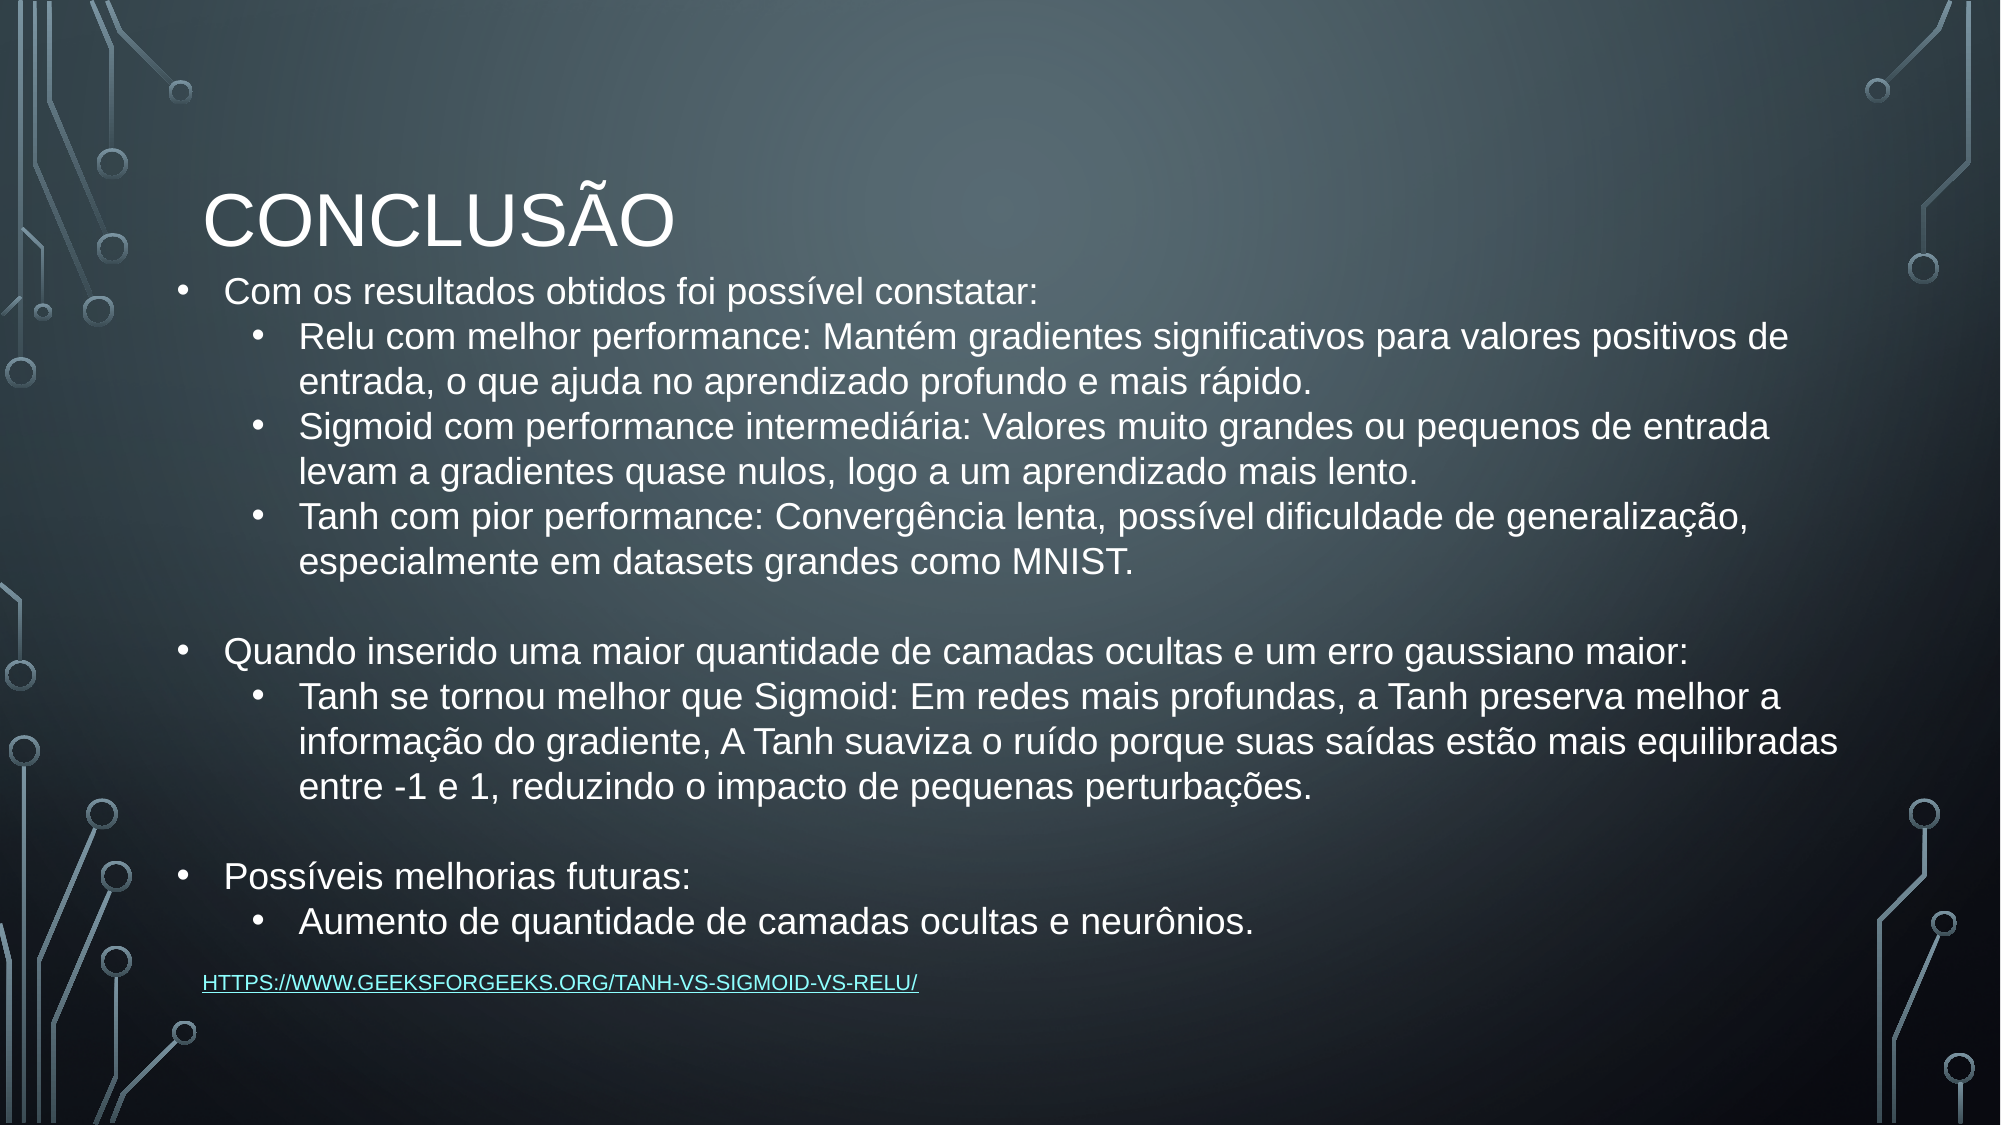

# CONCLUSÃO
Com os resultados obtidos foi possível constatar:
Relu com melhor performance: Mantém gradientes significativos para valores positivos de entrada, o que ajuda no aprendizado profundo e mais rápido.
Sigmoid com performance intermediária: Valores muito grandes ou pequenos de entrada levam a gradientes quase nulos, logo a um aprendizado mais lento.
Tanh com pior performance: Convergência lenta, possível dificuldade de generalização, especialmente em datasets grandes como MNIST.

Quando inserido uma maior quantidade de camadas ocultas e um erro gaussiano maior:
Tanh se tornou melhor que Sigmoid: Em redes mais profundas, a Tanh preserva melhor a informação do gradiente, A Tanh suaviza o ruído porque suas saídas estão mais equilibradas entre -1 e 1, reduzindo o impacto de pequenas perturbações.

Possíveis melhorias futuras:
Aumento de quantidade de camadas ocultas e neurônios.

https://www.geeksforgeeks.org/tanh-vs-sigmoid-vs-relu/